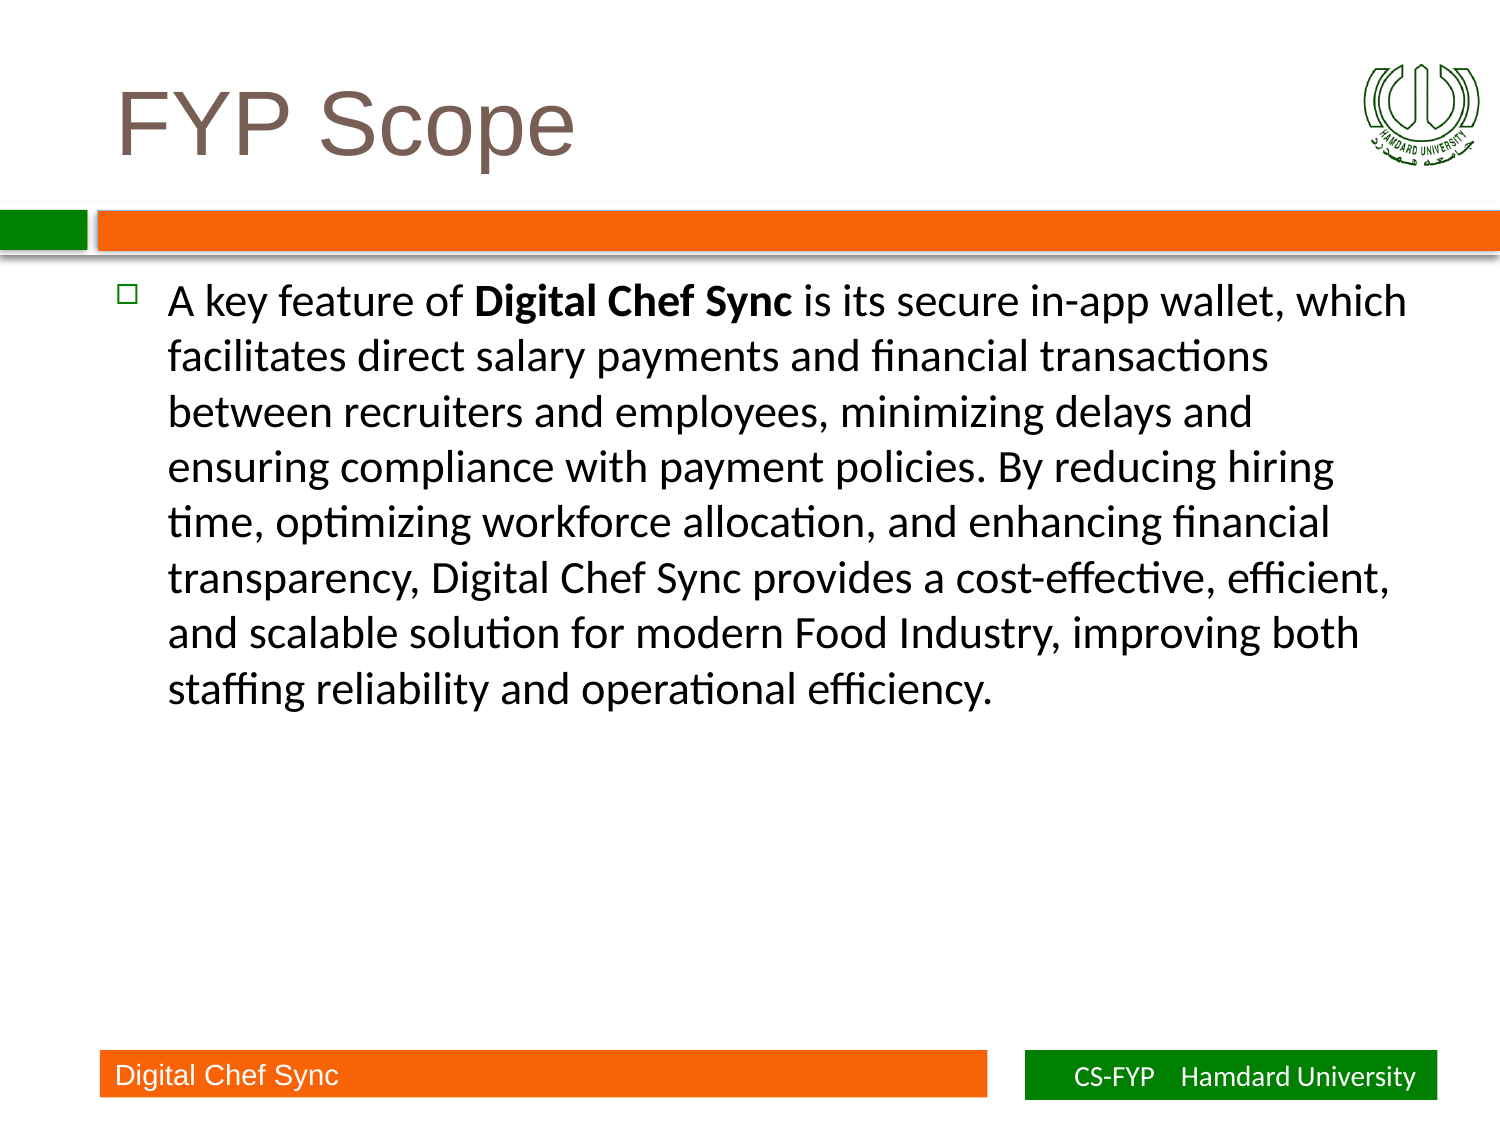

# FYP Scope
6
A key feature of Digital Chef Sync is its secure in-app wallet, which facilitates direct salary payments and financial transactions between recruiters and employees, minimizing delays and ensuring compliance with payment policies. By reducing hiring time, optimizing workforce allocation, and enhancing financial transparency, Digital Chef Sync provides a cost-effective, efficient, and scalable solution for modern Food Industry, improving both staffing reliability and operational efficiency.

Digital Chef Sync
CS-FYP    Hamdard University